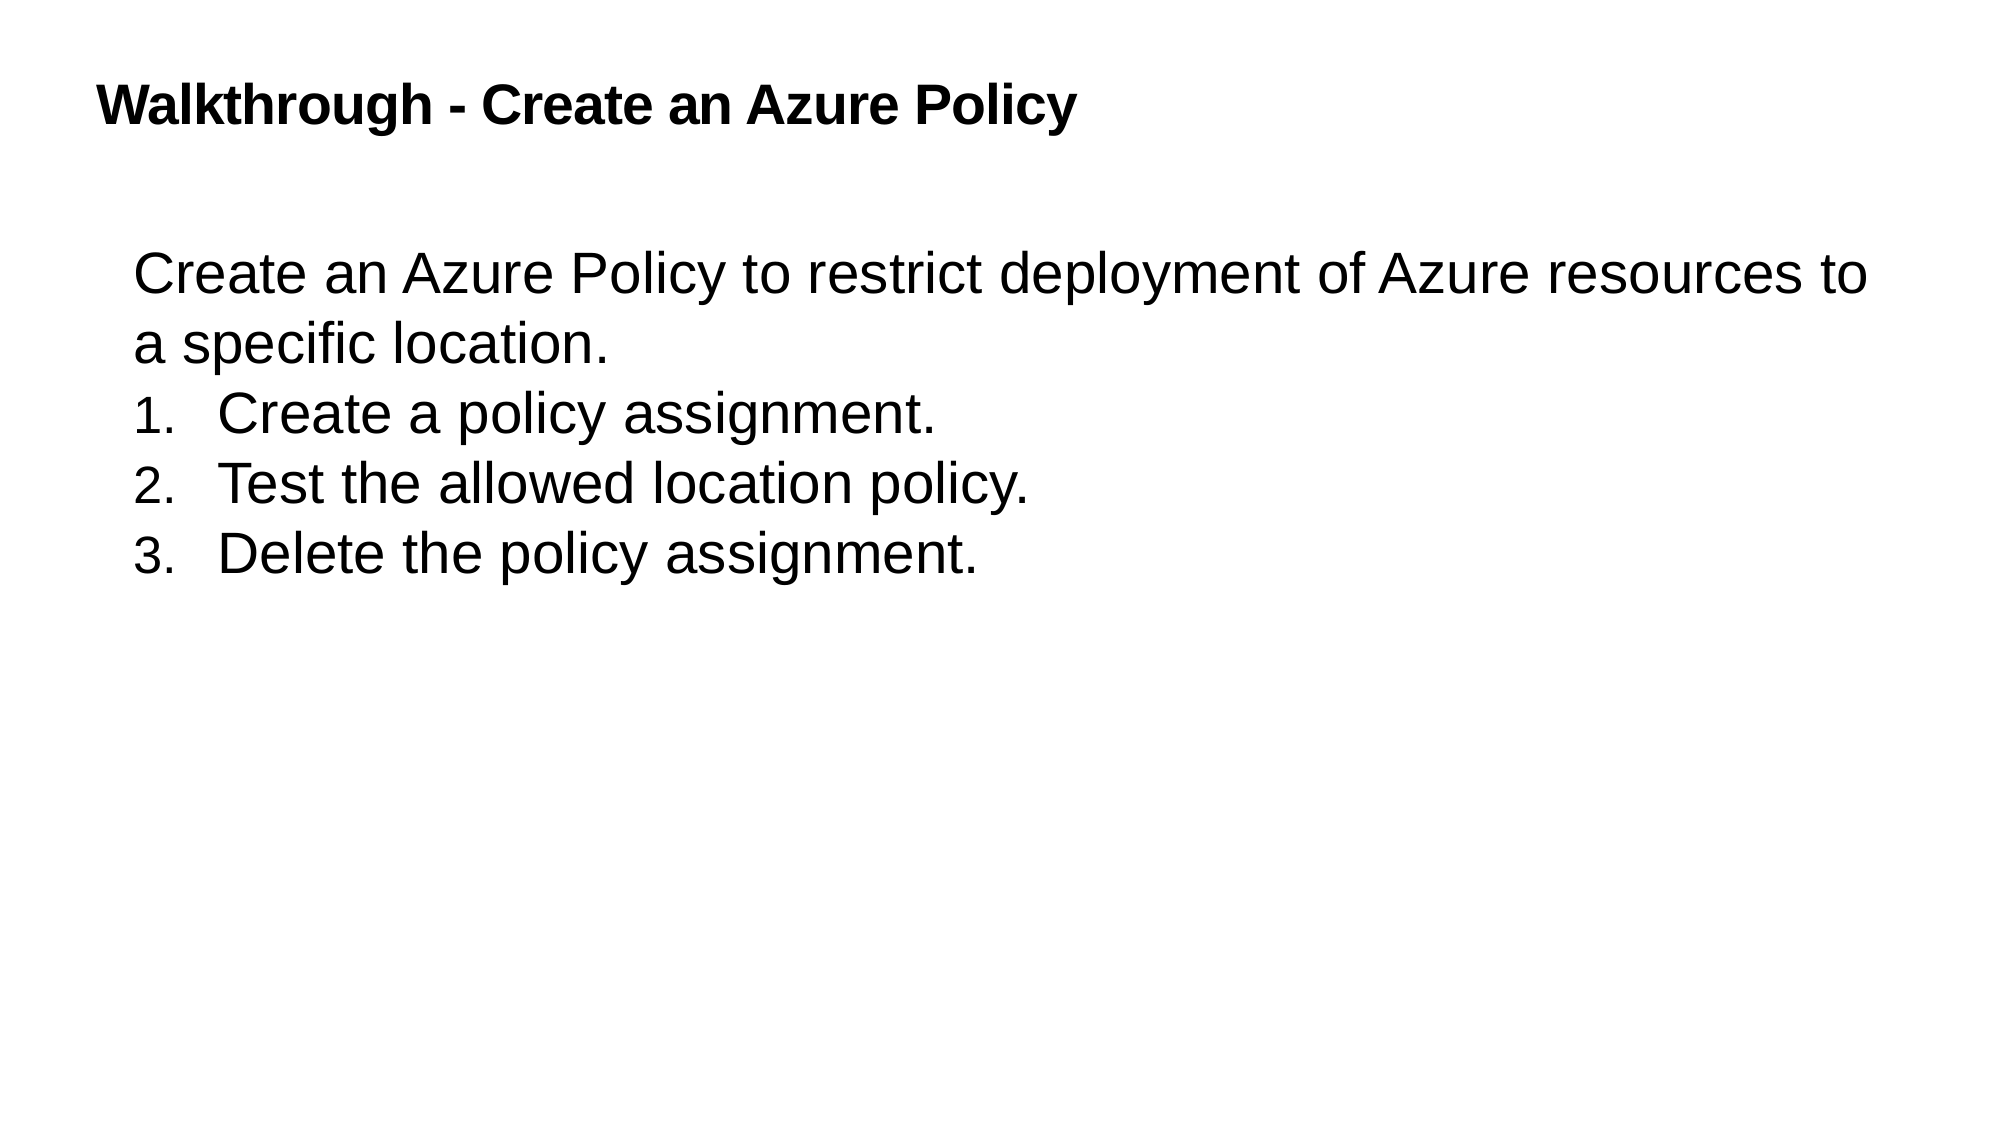

# Walkthrough - Create an Azure Policy
Create an Azure Policy to restrict deployment of Azure resources to a specific location.
Create a policy assignment.
Test the allowed location policy.
Delete the policy assignment.